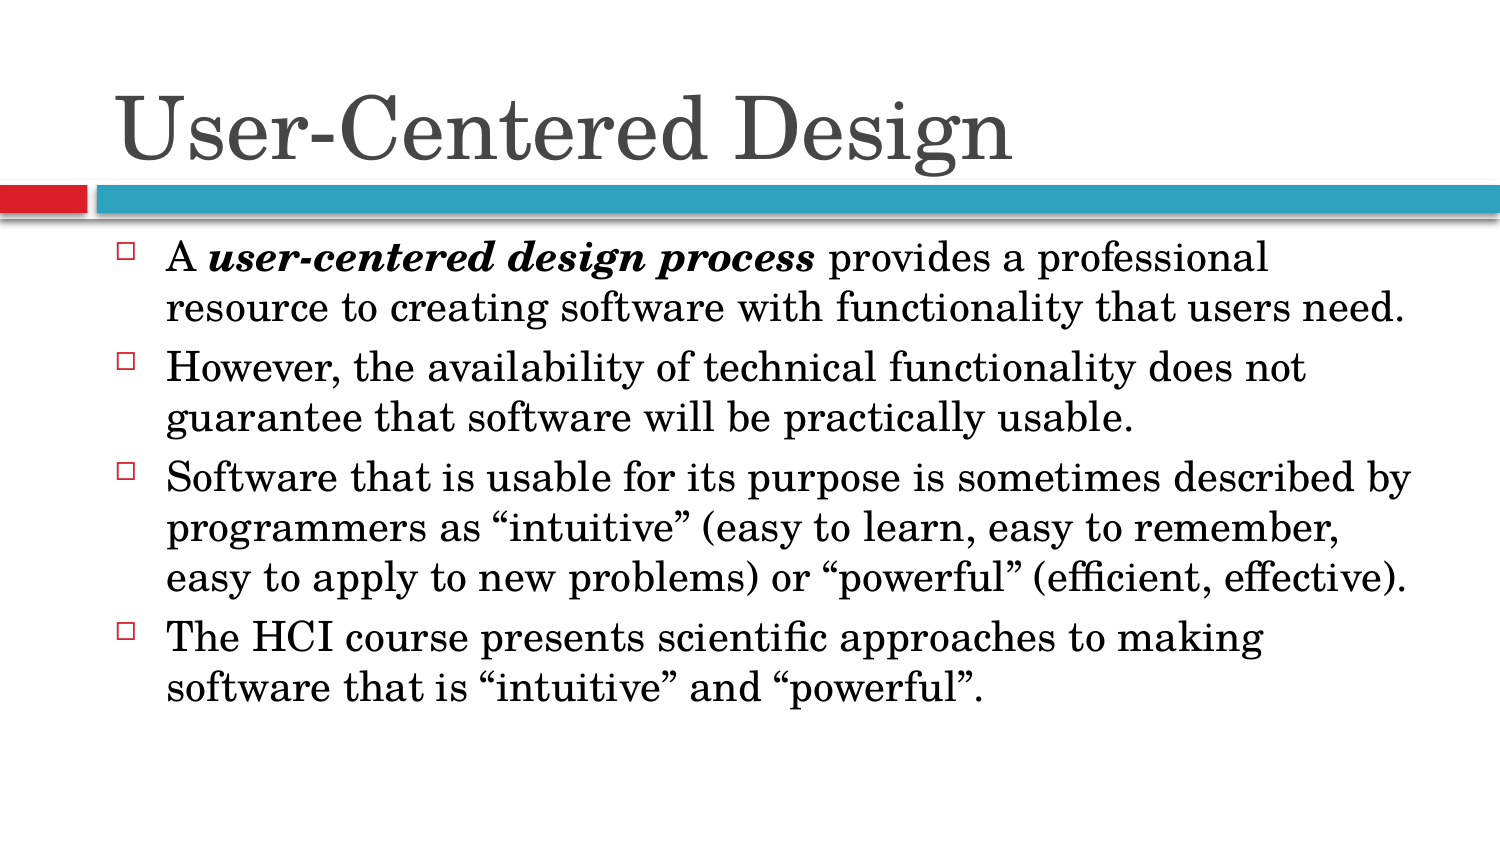

# User-Centered Design
A user-centered design process provides a professional resource to creating software with functionality that users need.
However, the availability of technical functionality does not guarantee that software will be practically usable.
Software that is usable for its purpose is sometimes described by programmers as “intuitive” (easy to learn, easy to remember, easy to apply to new problems) or “powerful” (efficient, effective).
The HCI course presents scientific approaches to making software that is “intuitive” and “powerful”.